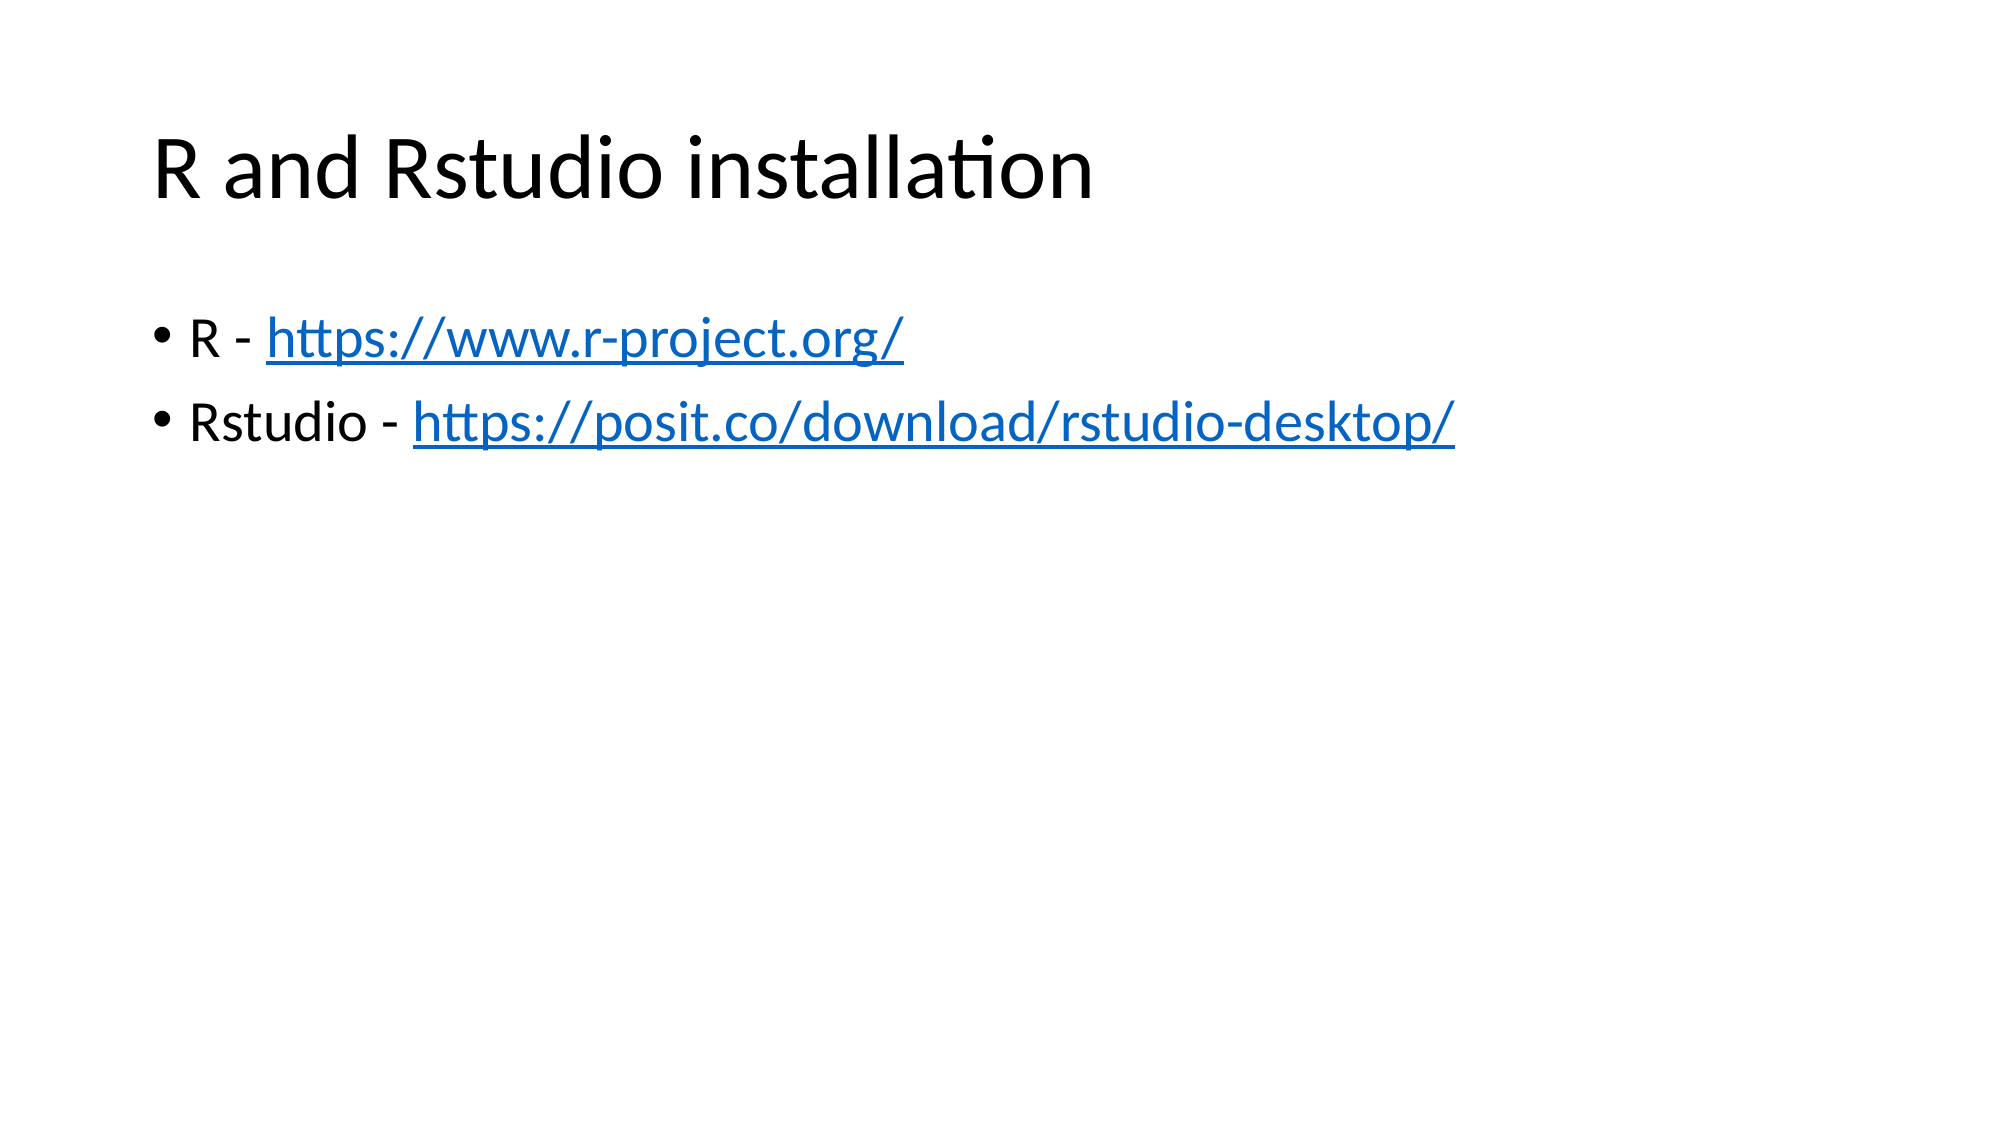

# R and Rstudio installation
R - https://www.r-project.org/
Rstudio - https://posit.co/download/rstudio-desktop/